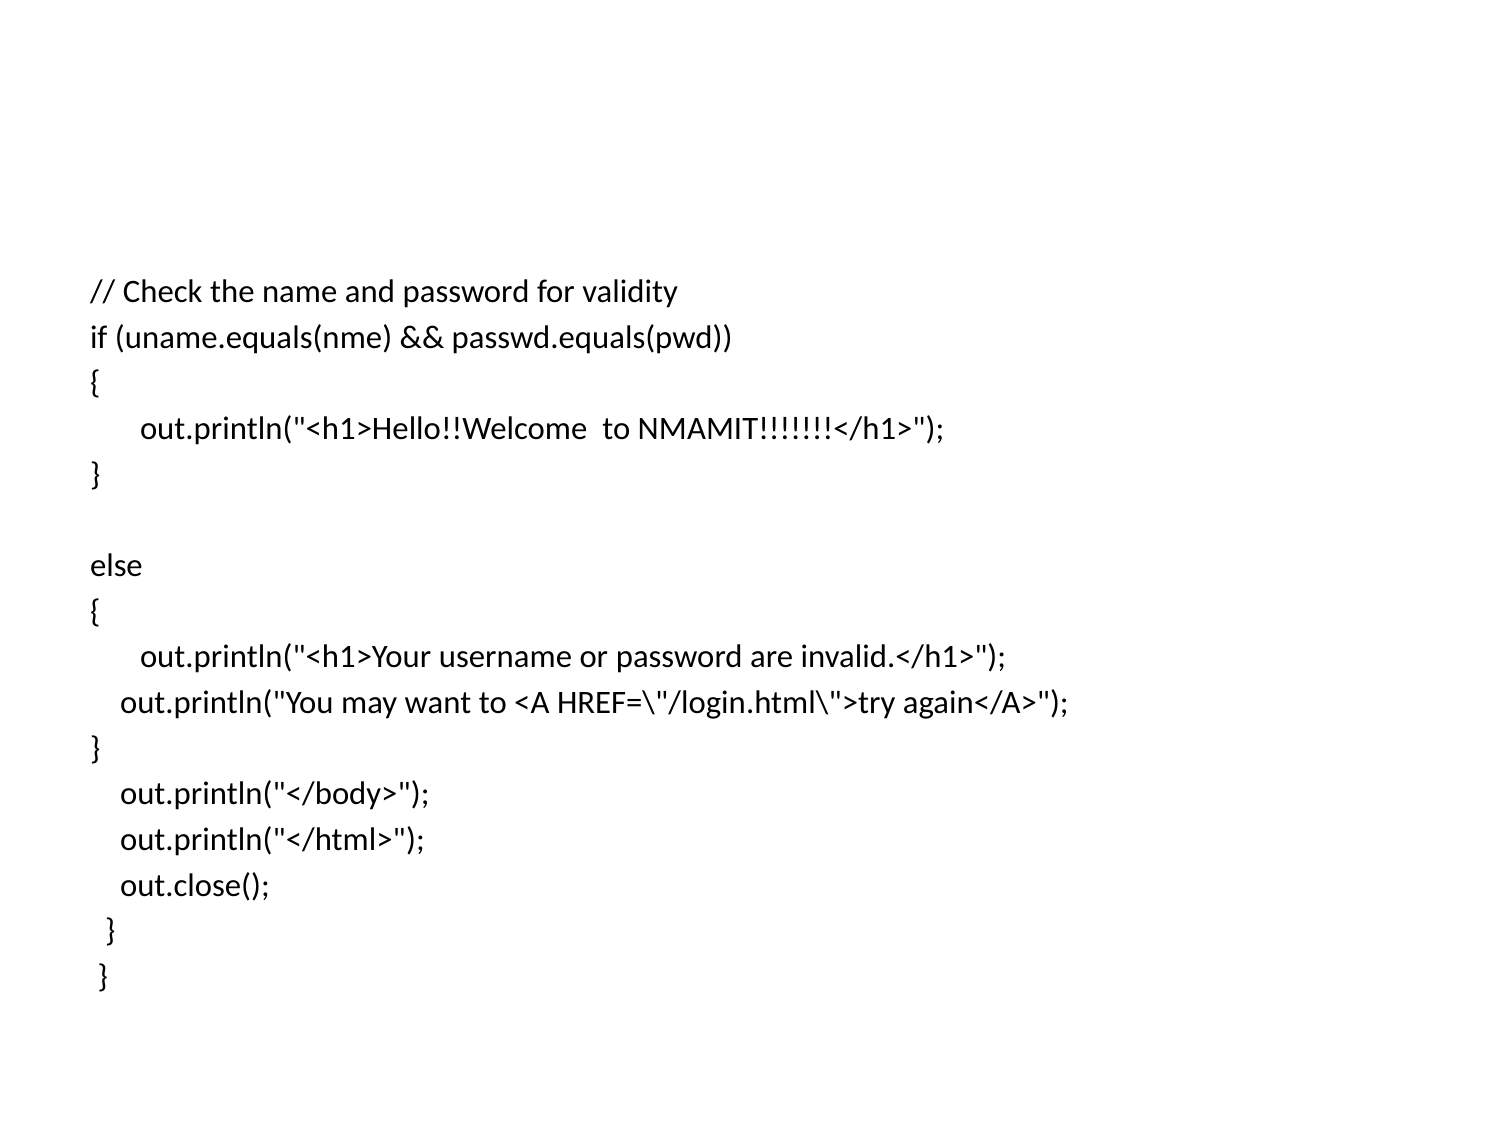

#
// Check the name and password for validity
if (uname.equals(nme) && passwd.equals(pwd))
{
	out.println("<h1>Hello!!Welcome  to NMAMIT!!!!!!!</h1>");
}

else
{
	out.println("<h1>Your username or password are invalid.</h1>");
    out.println("You may want to <A HREF=\"/login.html\">try again</A>");
}
    out.println("</body>");
    out.println("</html>");
    out.close();
  }
 }